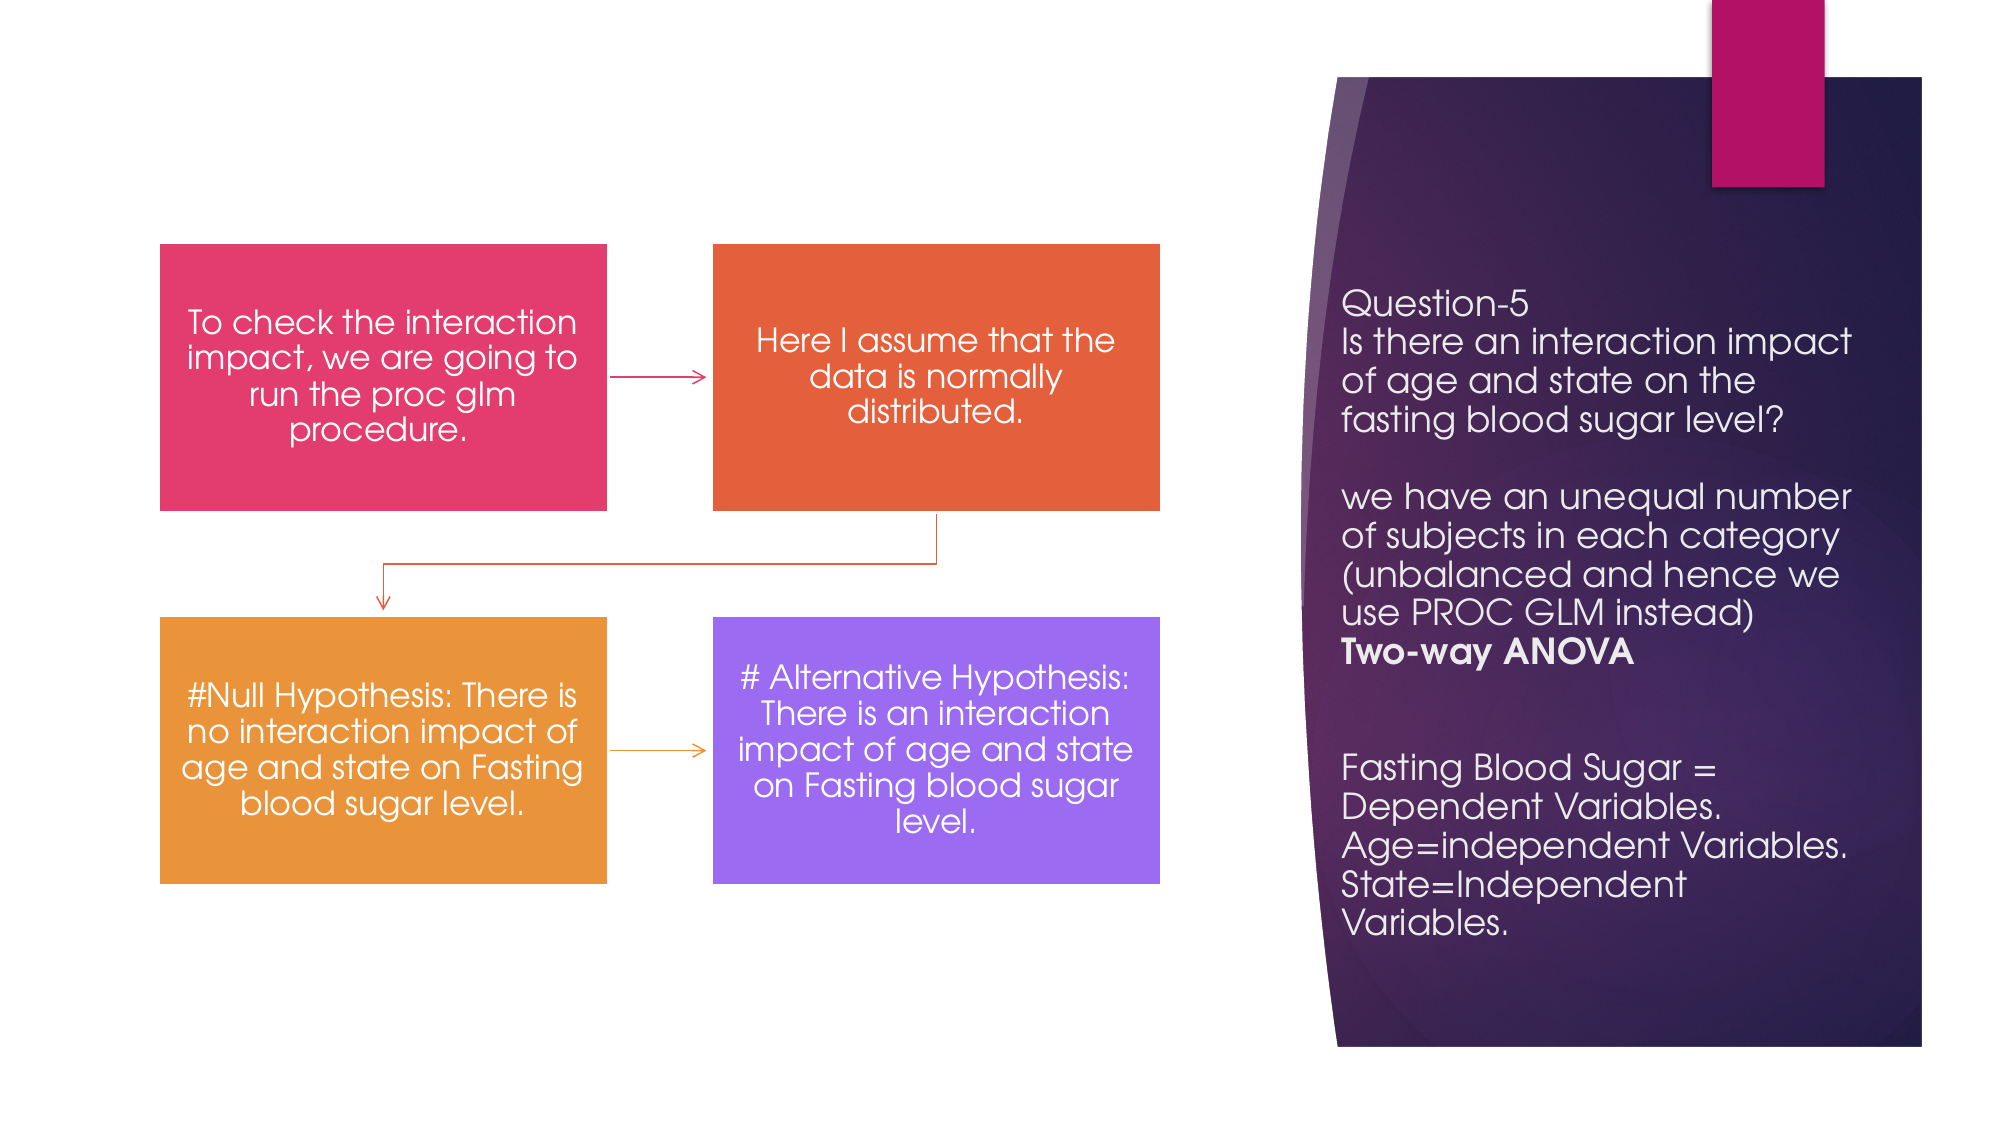

To check the interaction impact, we are going to run the proc glm procedure.

Here I assume that the data is normally distributed.

#Null Hypothesis: There is no interaction impact of age and state on Fasting blood sugar level.
# Alternative Hypothesis: There is an interaction impact of age and state on Fasting blood sugar level.
# Question-5 Is there an interaction impact of age and state on the fasting blood sugar level? we have an unequal number of subjects in each category (unbalanced and hence we use PROC GLM instead) Two-way ANOVA Fasting Blood Sugar = Dependent Variables. Age=independent Variables. State=Independent Variables.